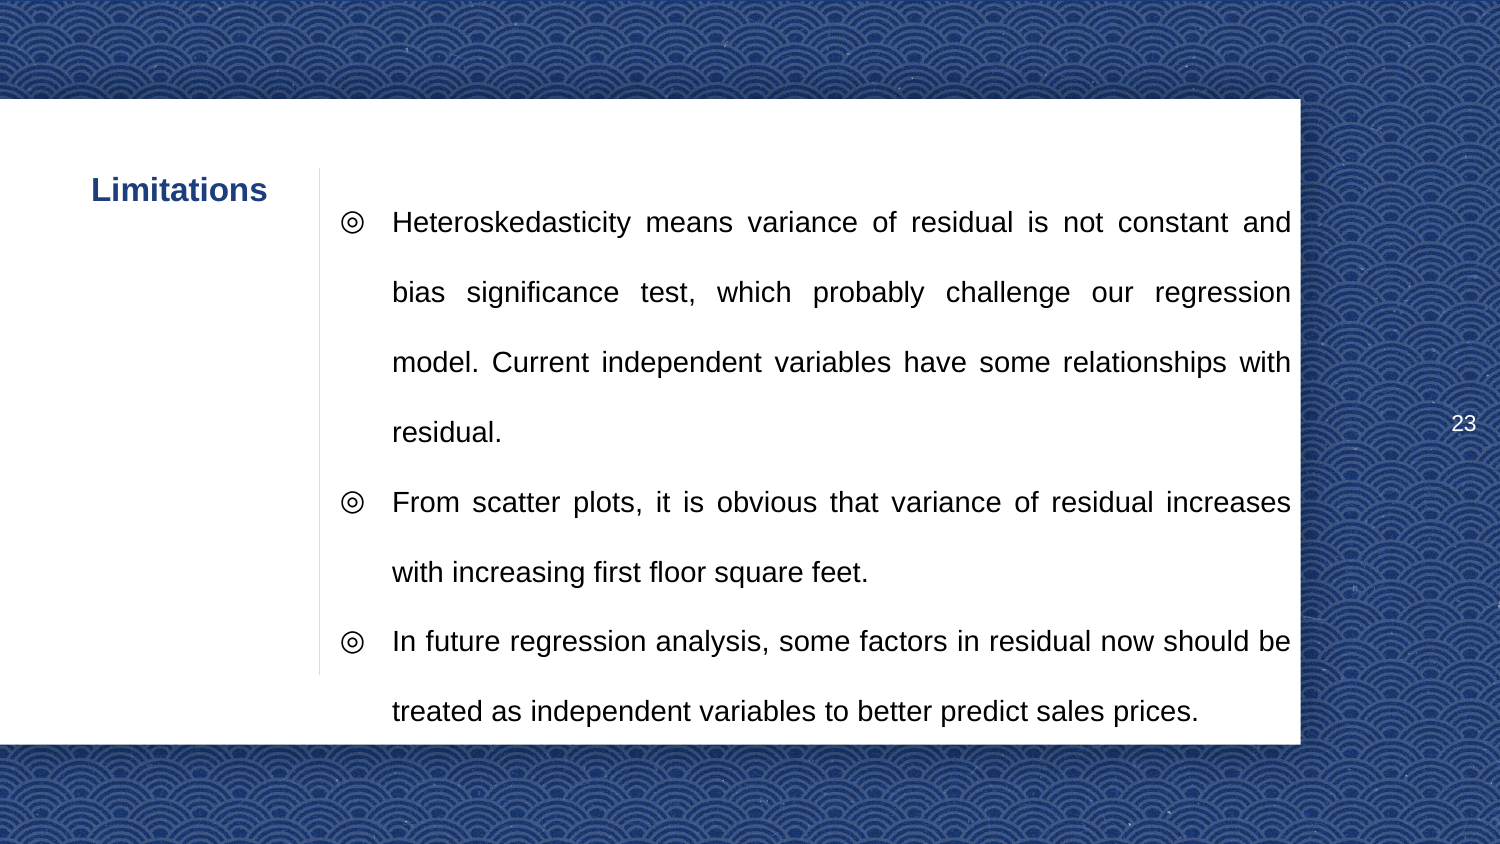

23
# Limitations
Heteroskedasticity means variance of residual is not constant and bias significance test, which probably challenge our regression model. Current independent variables have some relationships with residual.
From scatter plots, it is obvious that variance of residual increases with increasing first floor square feet.
In future regression analysis, some factors in residual now should be treated as independent variables to better predict sales prices.